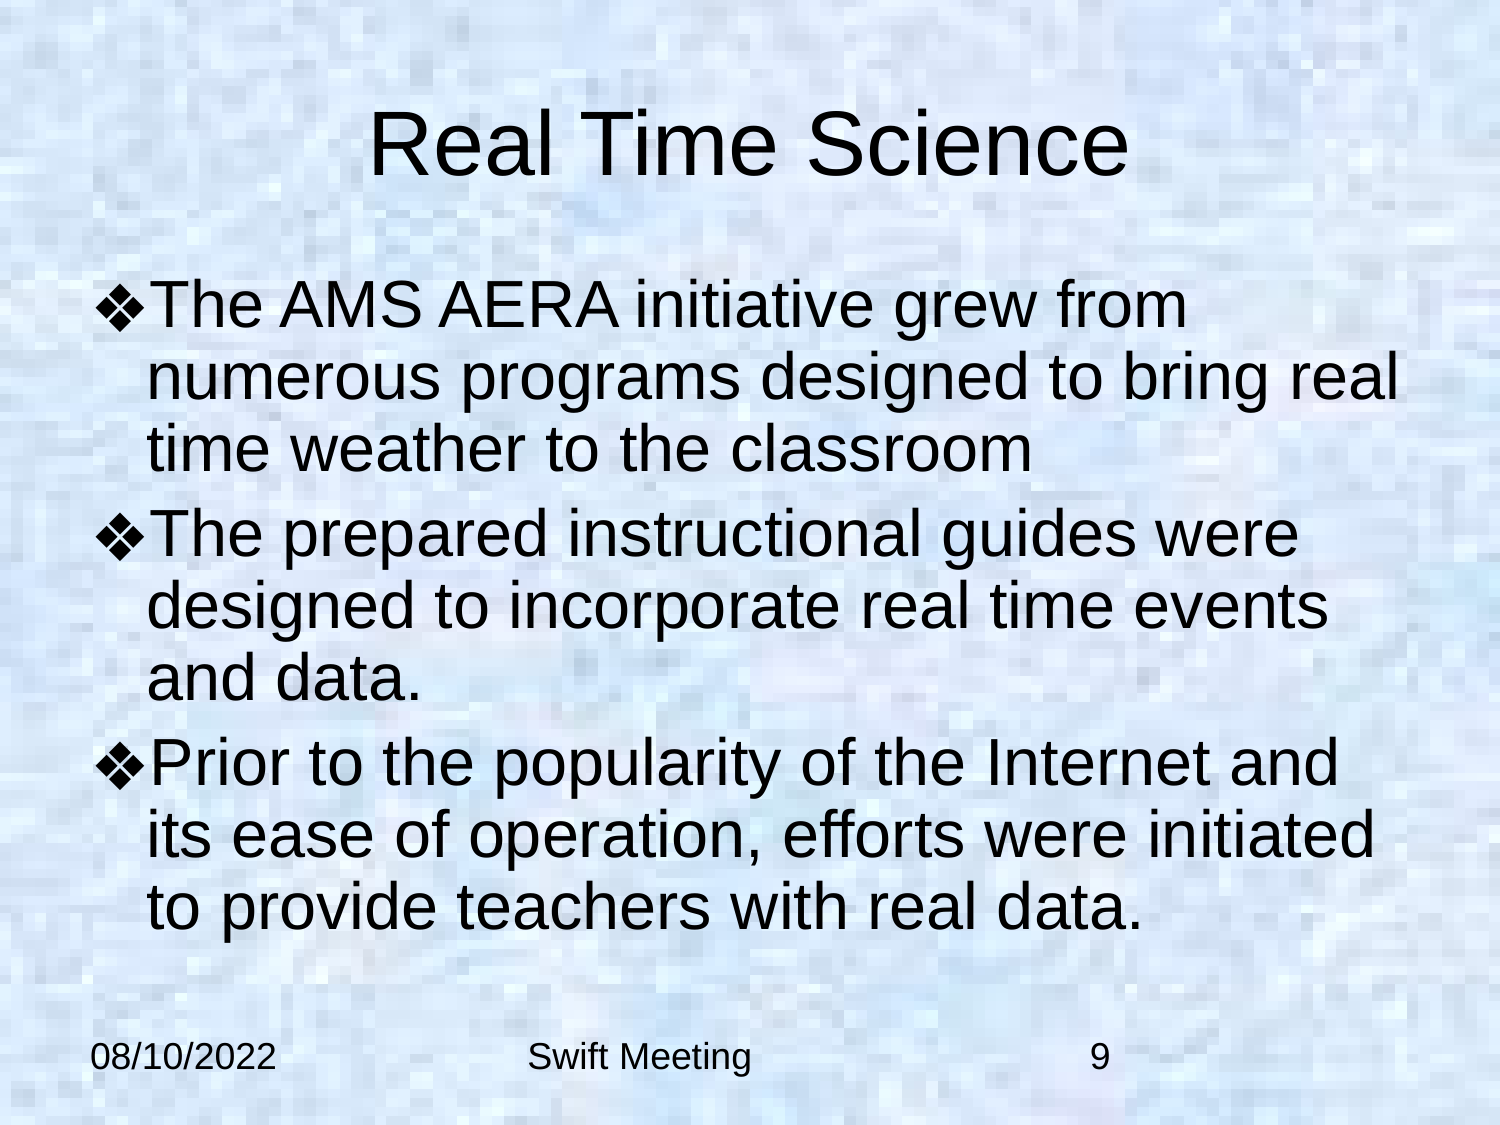

# Real Time Science
The AMS AERA initiative grew from numerous programs designed to bring real time weather to the classroom
The prepared instructional guides were designed to incorporate real time events and data.
Prior to the popularity of the Internet and its ease of operation, efforts were initiated to provide teachers with real data.
08/10/2022
Swift Meeting
9